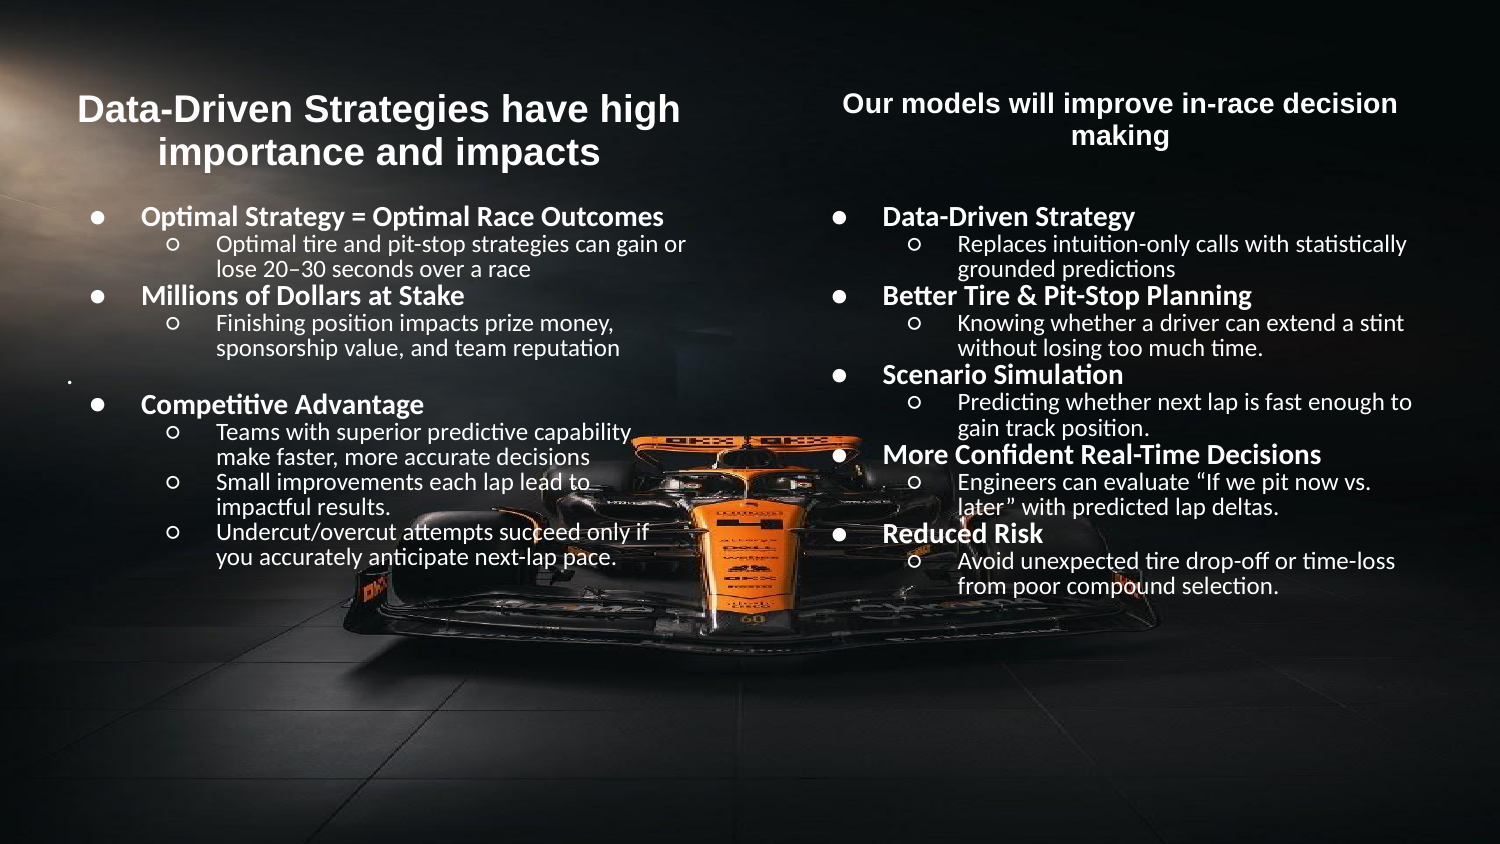

# Data-Driven Strategies have high importance and impacts
Our models will improve in-race decision making
Optimal Strategy = Optimal Race Outcomes
Optimal tire and pit-stop strategies can gain or lose 20–30 seconds over a race
Millions of Dollars at Stake
Finishing position impacts prize money, sponsorship value, and team reputation
.
Competitive Advantage
Teams with superior predictive capability make faster, more accurate decisions
Small improvements each lap lead to impactful results.
Undercut/overcut attempts succeed only if you accurately anticipate next-lap pace.
Data-Driven Strategy
Replaces intuition-only calls with statistically grounded predictions
Better Tire & Pit-Stop Planning
Knowing whether a driver can extend a stint without losing too much time.
Scenario Simulation
Predicting whether next lap is fast enough to gain track position.
More Confident Real-Time Decisions
Engineers can evaluate “If we pit now vs. later” with predicted lap deltas.
Reduced Risk
Avoid unexpected tire drop-off or time-loss from poor compound selection.